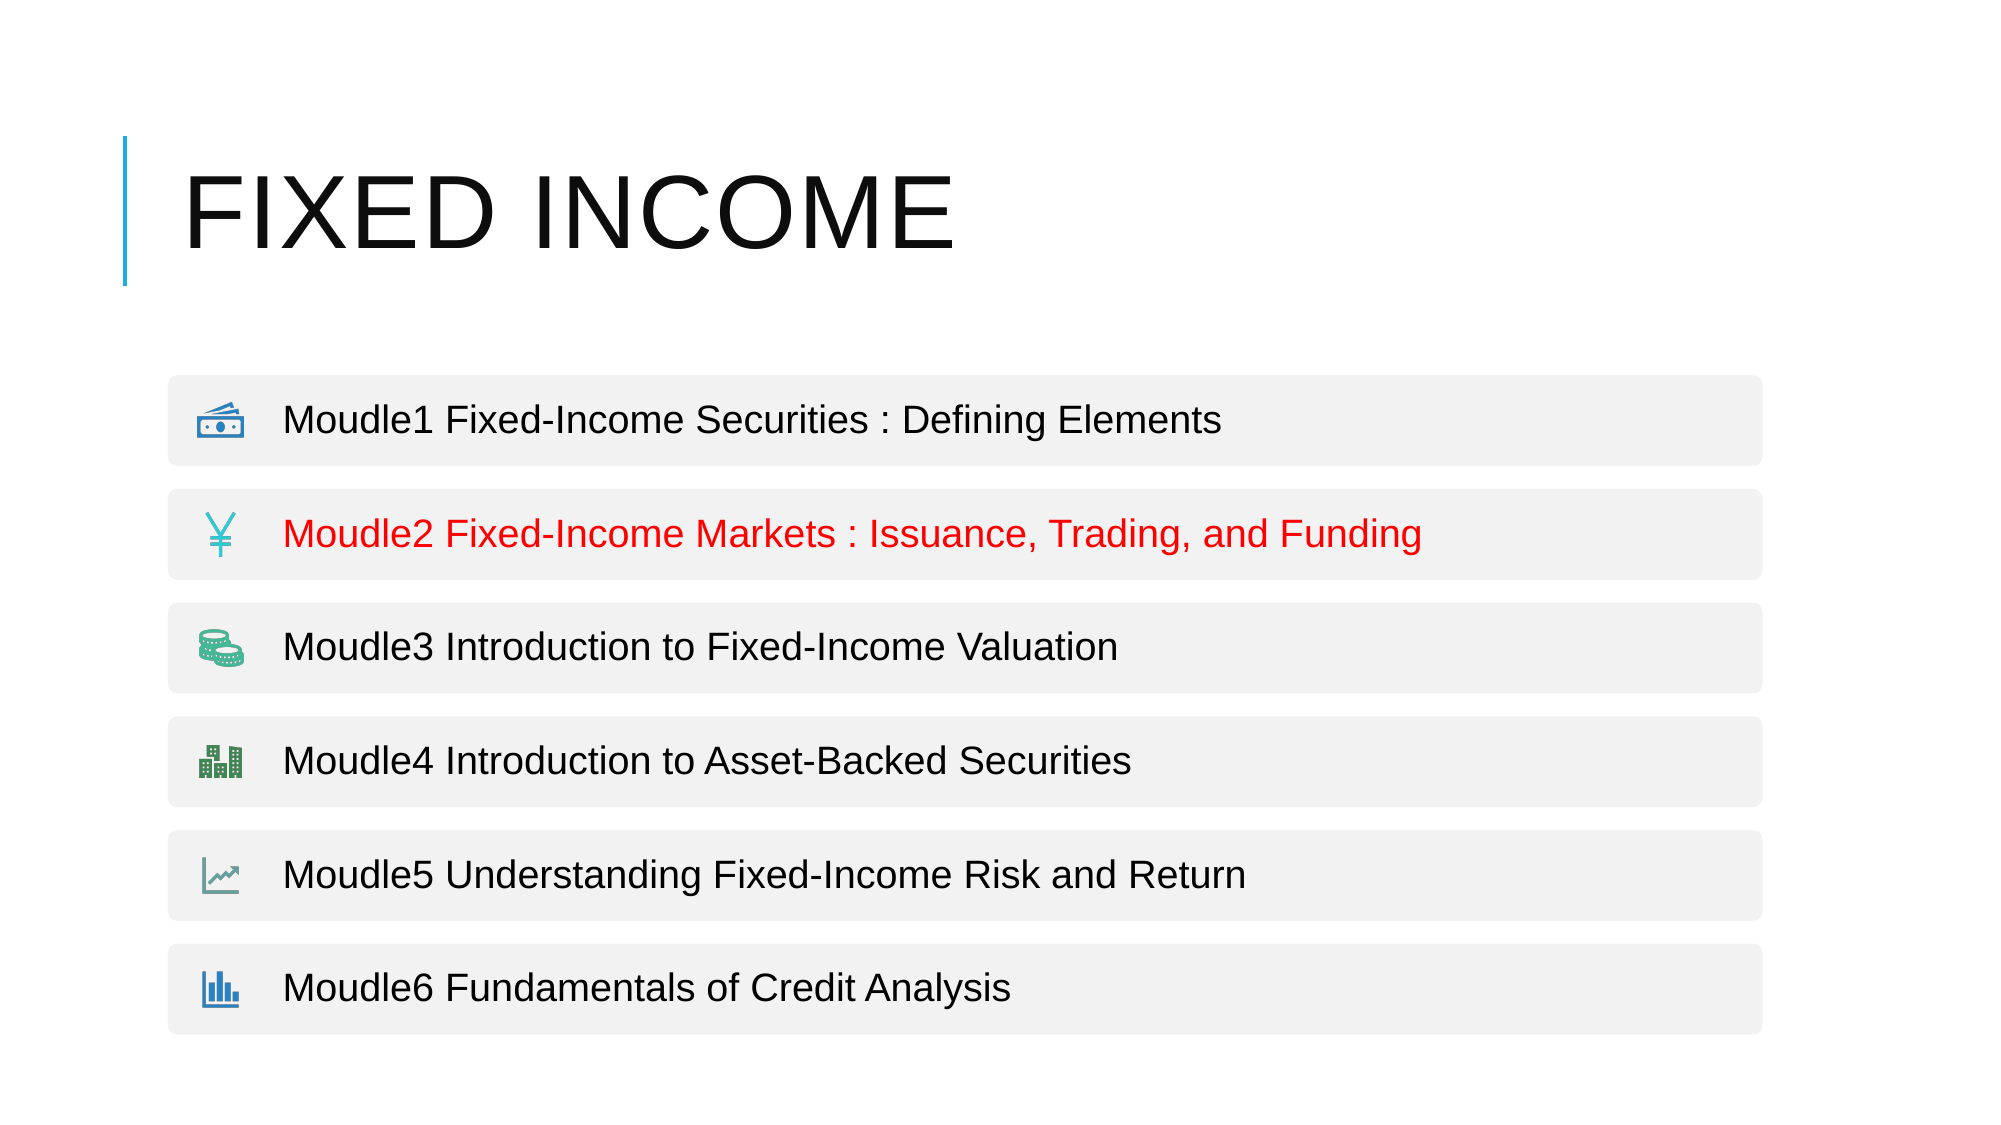

# Fixed income
Moudle1 Fixed-Income Securities : Defining Elements
Moudle2 Fixed-Income Markets : Issuance, Trading, and Funding
Moudle3 Introduction to Fixed-Income Valuation
Moudle4 Introduction to Asset-Backed Securities
Moudle5 Understanding Fixed-Income Risk and Return
Moudle6 Fundamentals of Credit Analysis